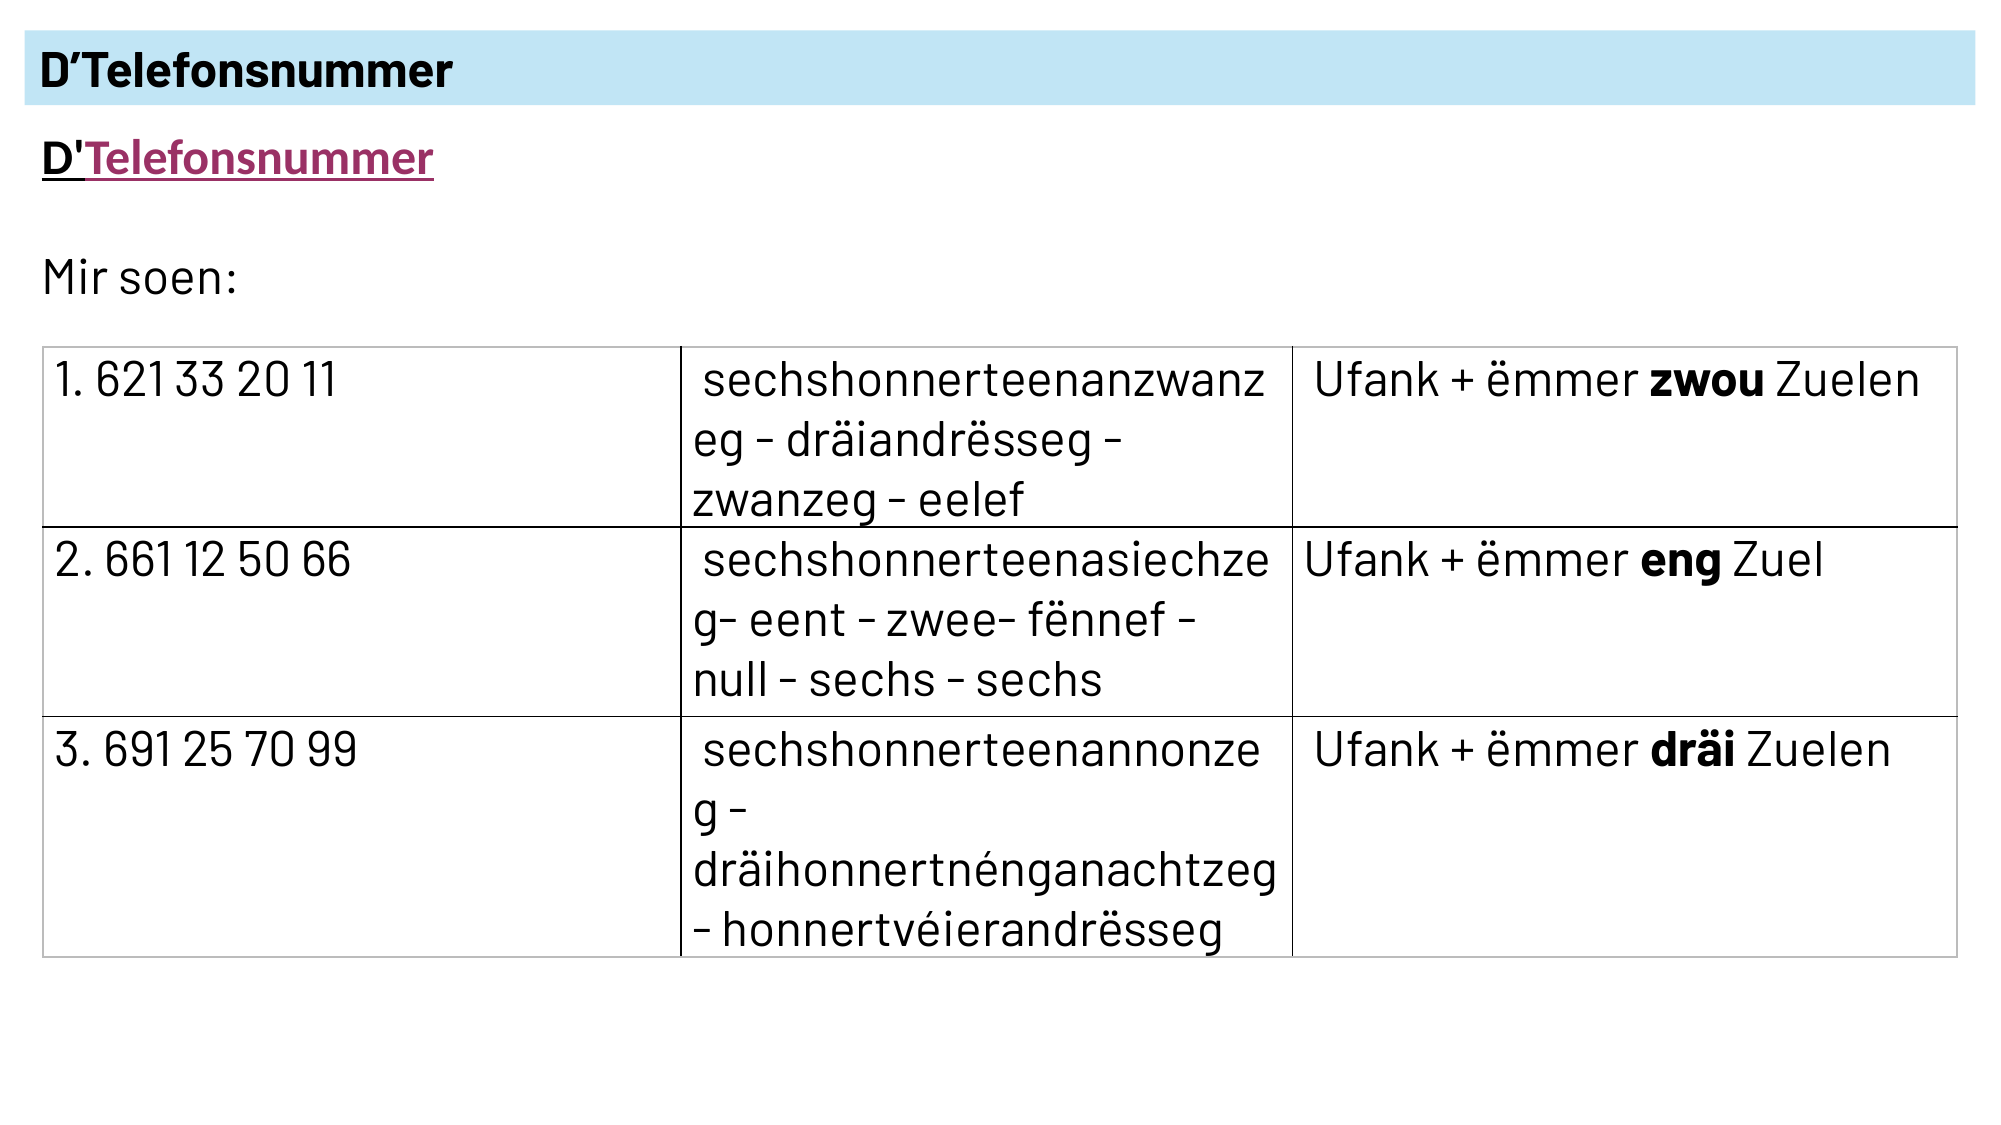

D’Telefonsnummer
D'Telefonsnummer

Mir soen:
| 1. 621 33 20 11 | sechshonnerteenanzwanzeg - dräiandrësseg - zwanzeg - eelef | Ufank + ëmmer zwou Zuelen |
| --- | --- | --- |
| 2. 661 12 50 66 | sechshonnerteenasiechzeg- eent - zwee- fënnef - null - sechs - sechs | Ufank + ëmmer eng Zuel |
| 3. 691 25 70 99 | sechshonnerteenannonzeg - dräihonnertnénganachtzeg - honnertvéierandrësseg | Ufank + ëmmer dräi Zuelen |